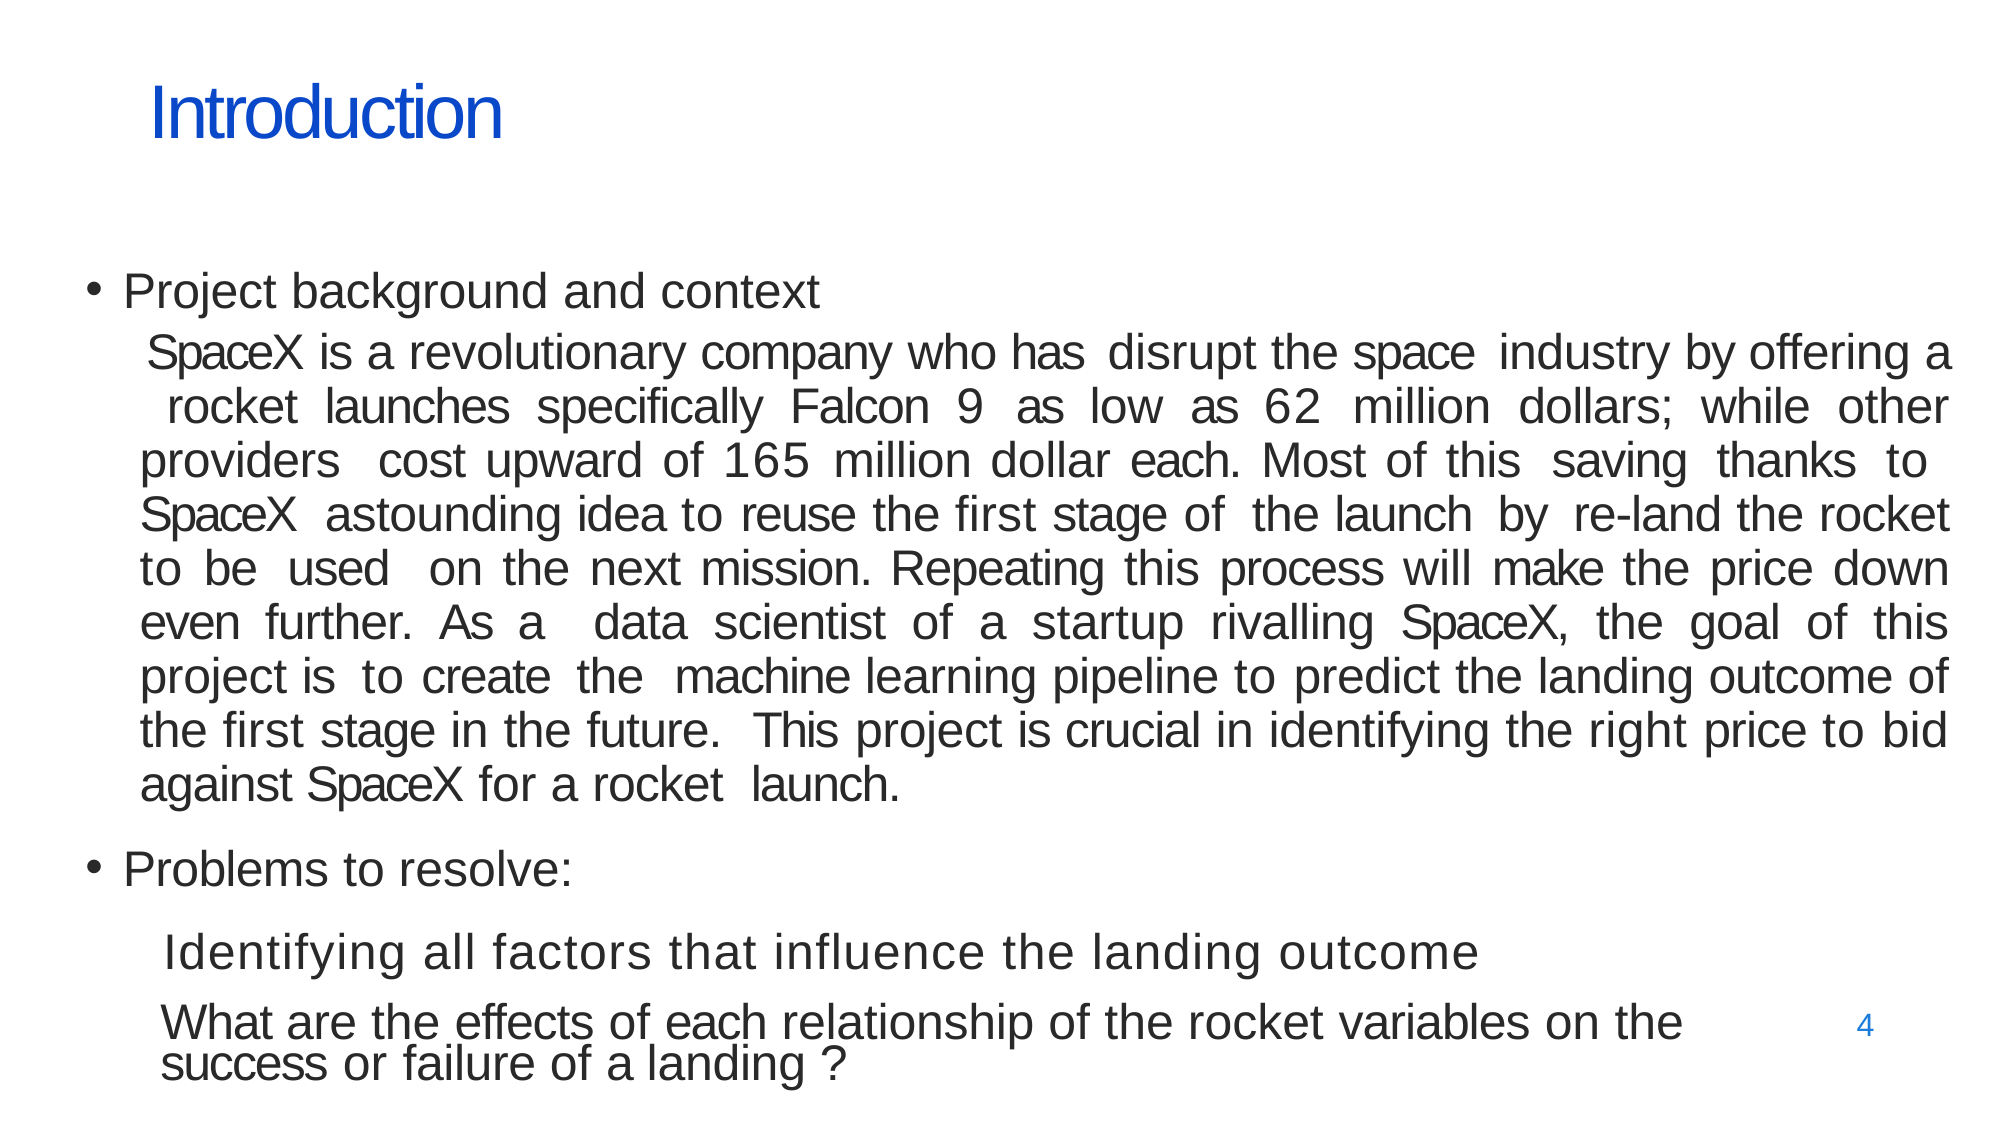

# Introduction
Project background and context
  SpaceX is a revolutionary company who has disrupt the space industry by offering a  rocket launches specifically Falcon 9 as low as 62 million dollars; while other providers  cost upward of 165 million dollar each. Most of this saving thanks to  SpaceX  astounding idea to reuse the first stage of the launch by re-land the rocket to be used  on the next mission. Repeating this process will make the price down even further. As a  data scientist of a startup rivalling SpaceX, the goal of this project is to create the  machine learning pipeline to predict the landing outcome of the first stage in the future.  This project is crucial in identifying the right price to bid against SpaceX for a rocket  launch.
Problems to resolve:
     Identifying all factors that influence the landing outcome
What are the effects of each relationship of the rocket variables on the success or failure of a landing ?
4